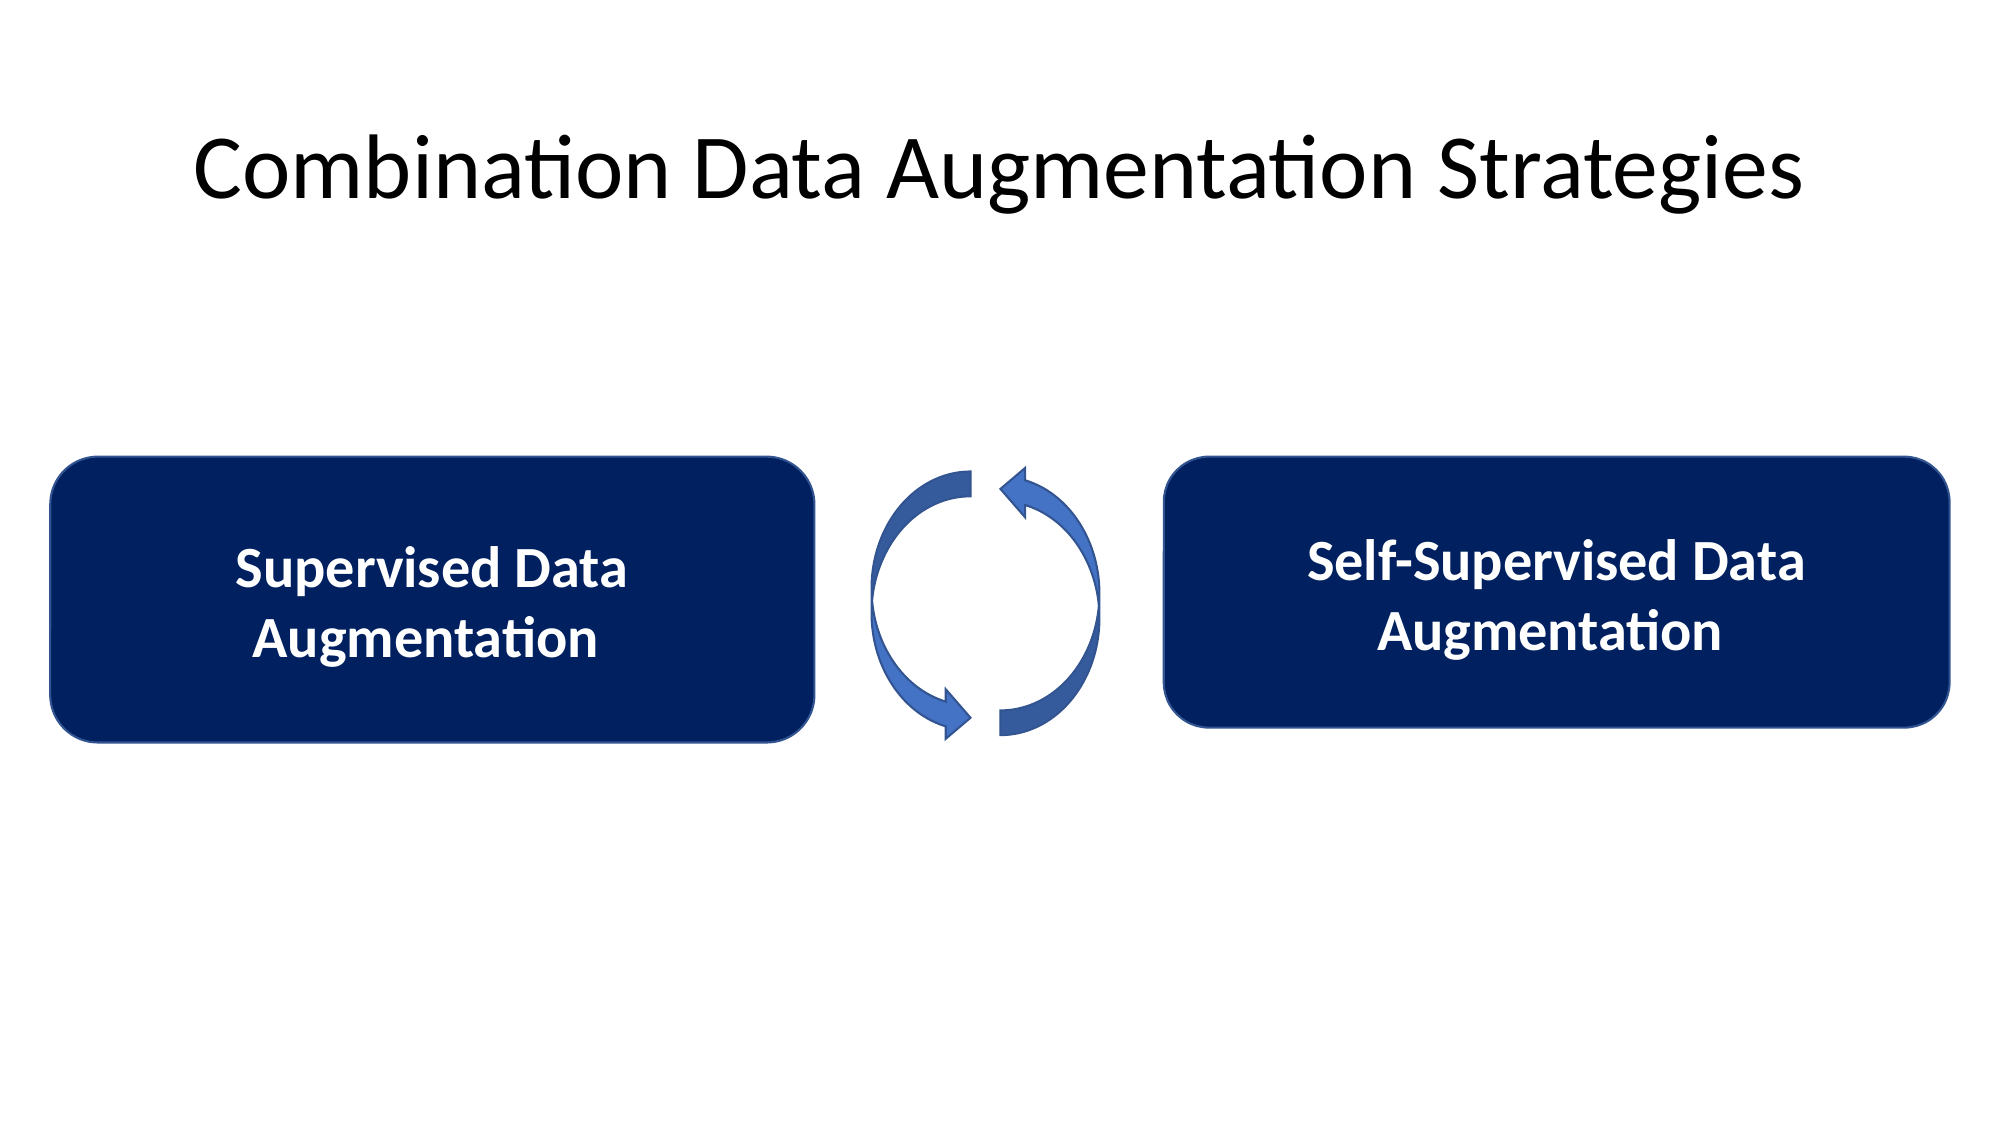

# Combination Data Augmentation Strategies
Supervised Data Augmentation
Self-Supervised Data Augmentation